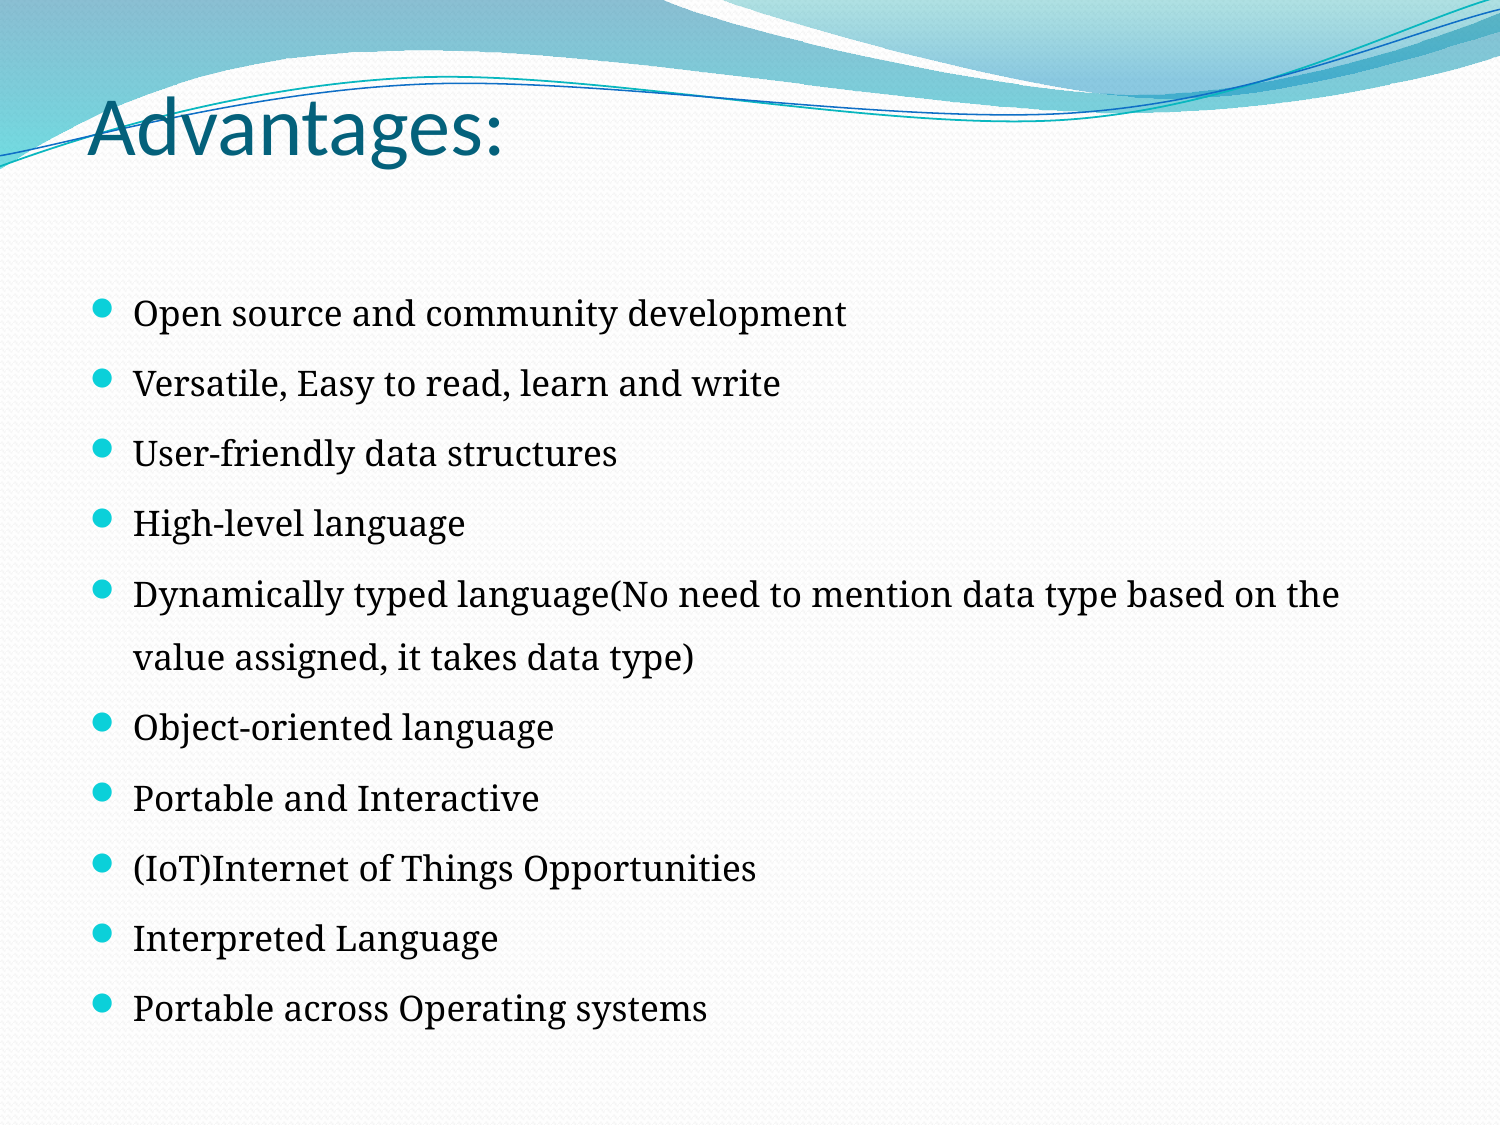

# Advantages:
Open source and community development
Versatile, Easy to read, learn and write
User-friendly data structures
High-level language
Dynamically typed language(No need to mention data type based on the value assigned, it takes data type)
Object-oriented language
Portable and Interactive
(IoT)Internet of Things Opportunities
Interpreted Language
Portable across Operating systems